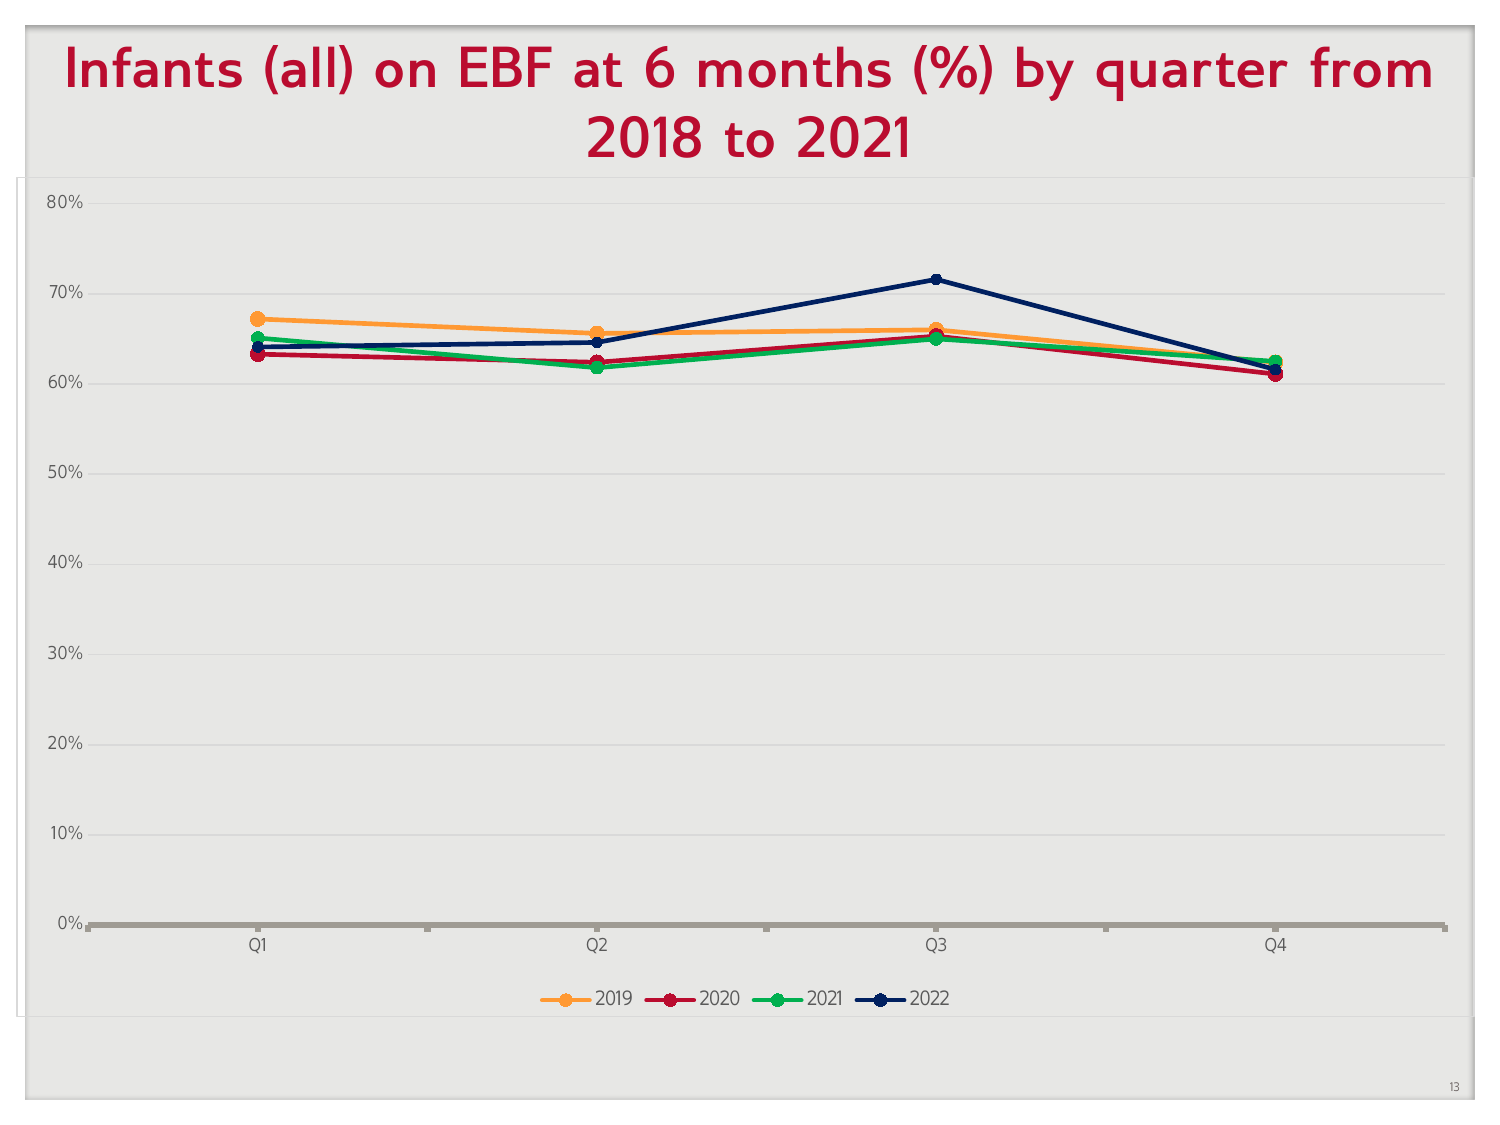

# Infants (all) on EBF at 6 months (%) by quarter from 2018 to 2021

### Chart

| Category | 2019 | 2020 | 2021 | 2022 |
|---|---|---|---|---|
| Q1 | 0.672 | 0.633 | 0.6509999999999999 | 0.6409999999999999 |
| Q2 | 0.6559999999999999 | 0.624 | 0.618 | 0.6459999999999999 |
| Q3 | 0.66 | 0.653 | 0.65 | 0.716 |
| Q4 | 0.624 | 0.611 | 0.625 | 0.616 |
13